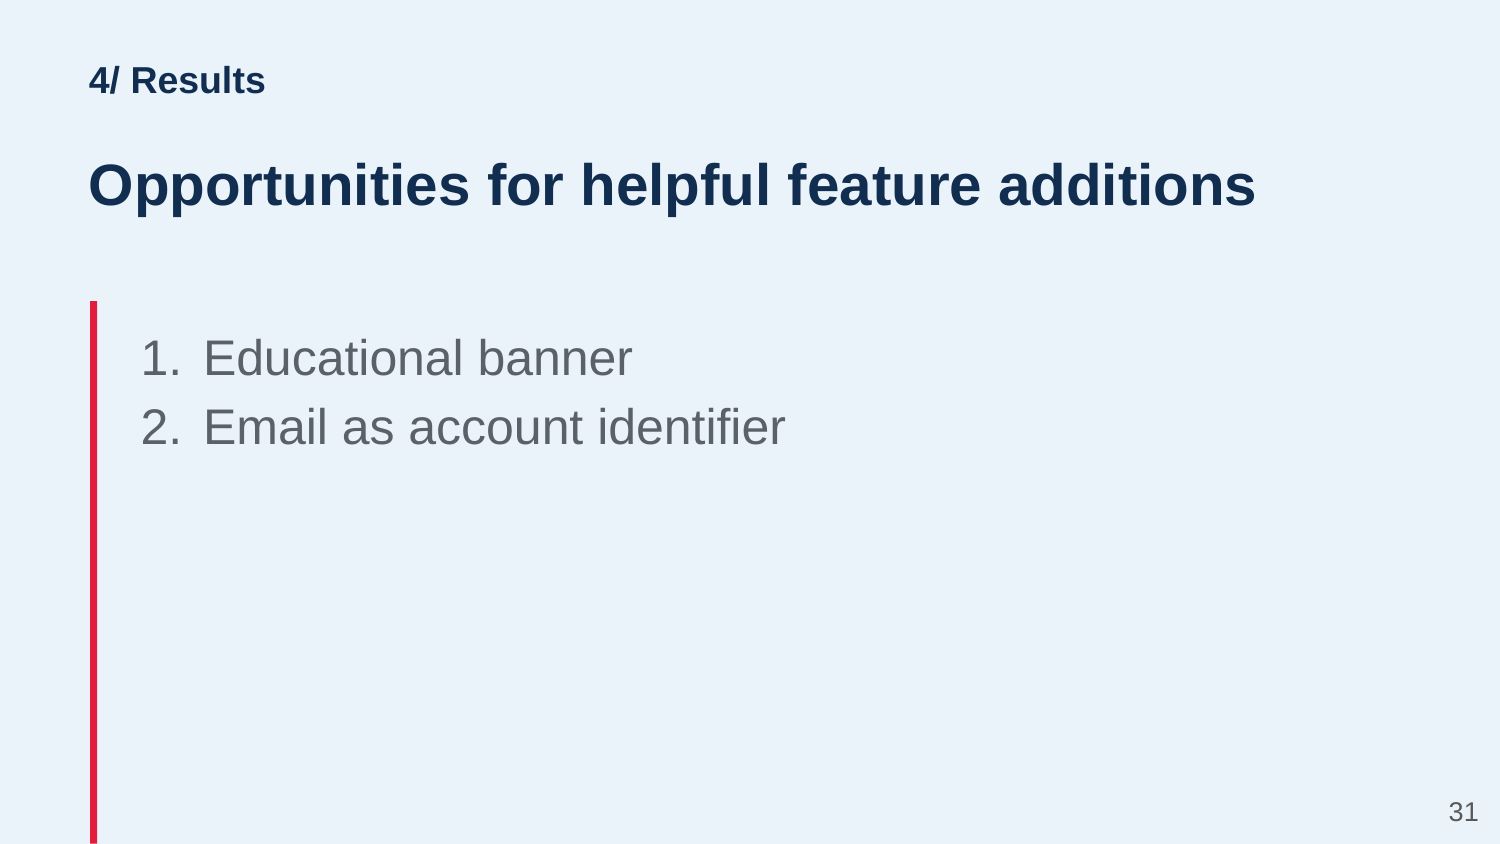

4/ Results
# Opportunities for helpful feature additions
Educational banner
Email as account identifier

31